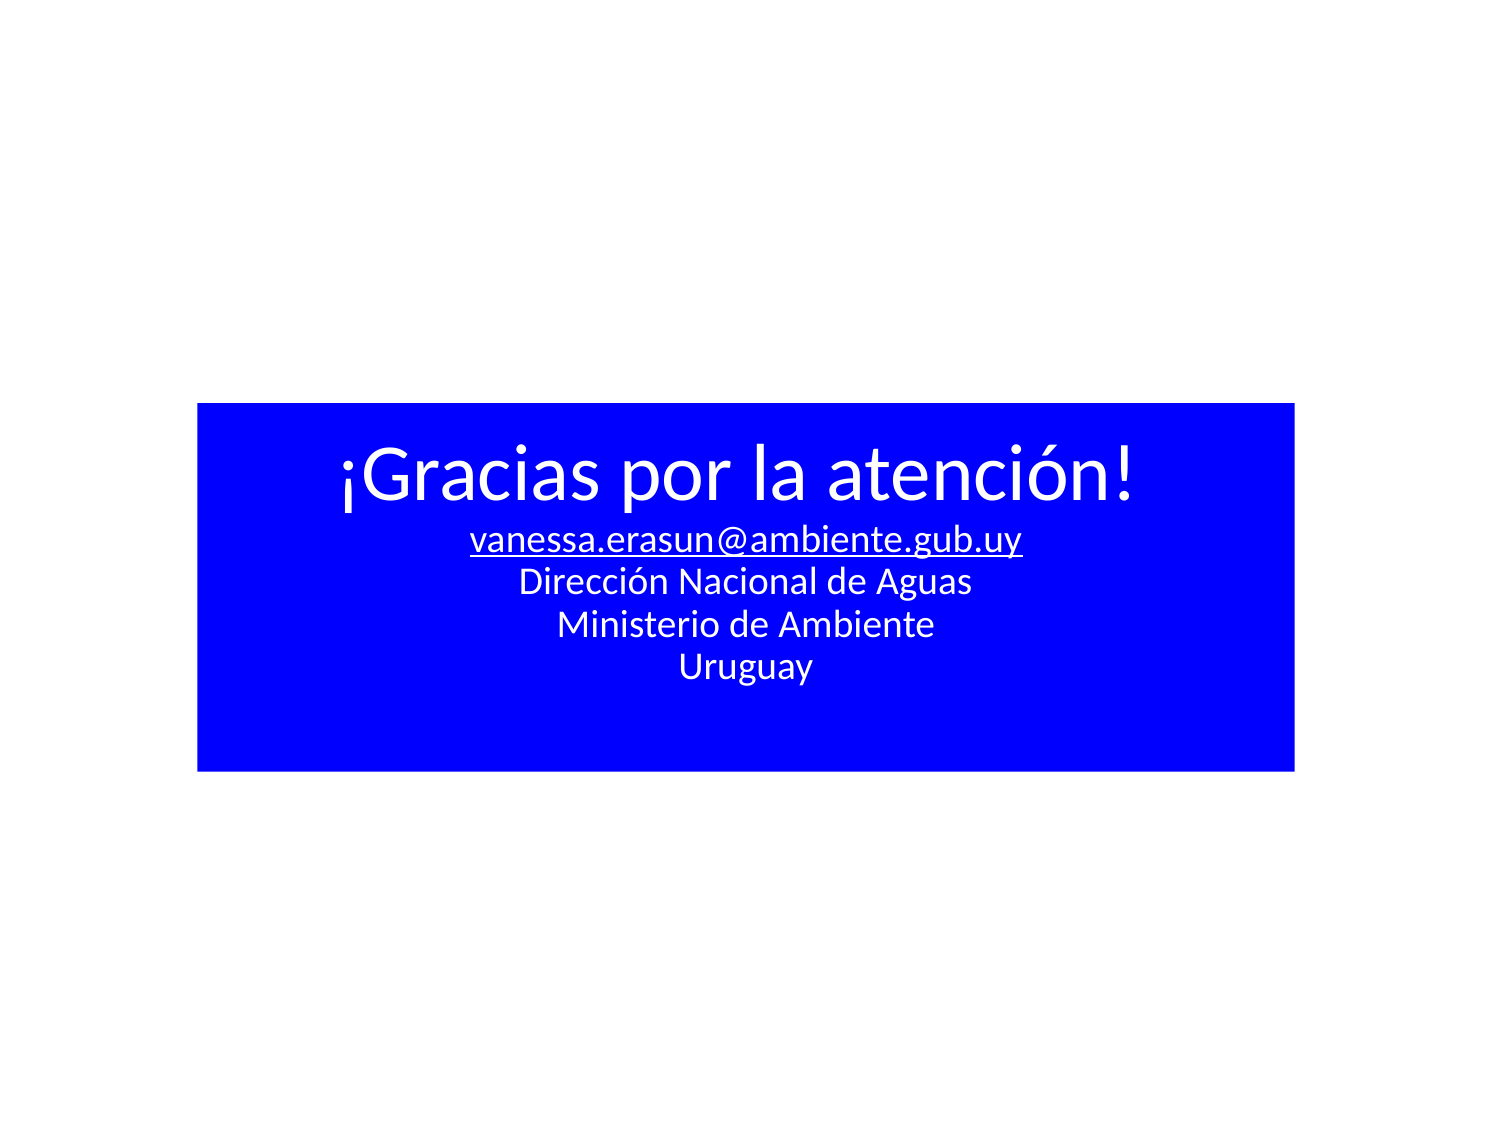

# ¡Gracias por la atención!
vanessa.erasun@ambiente.gub.uy
Dirección Nacional de Aguas
Ministerio de Ambiente
Uruguay